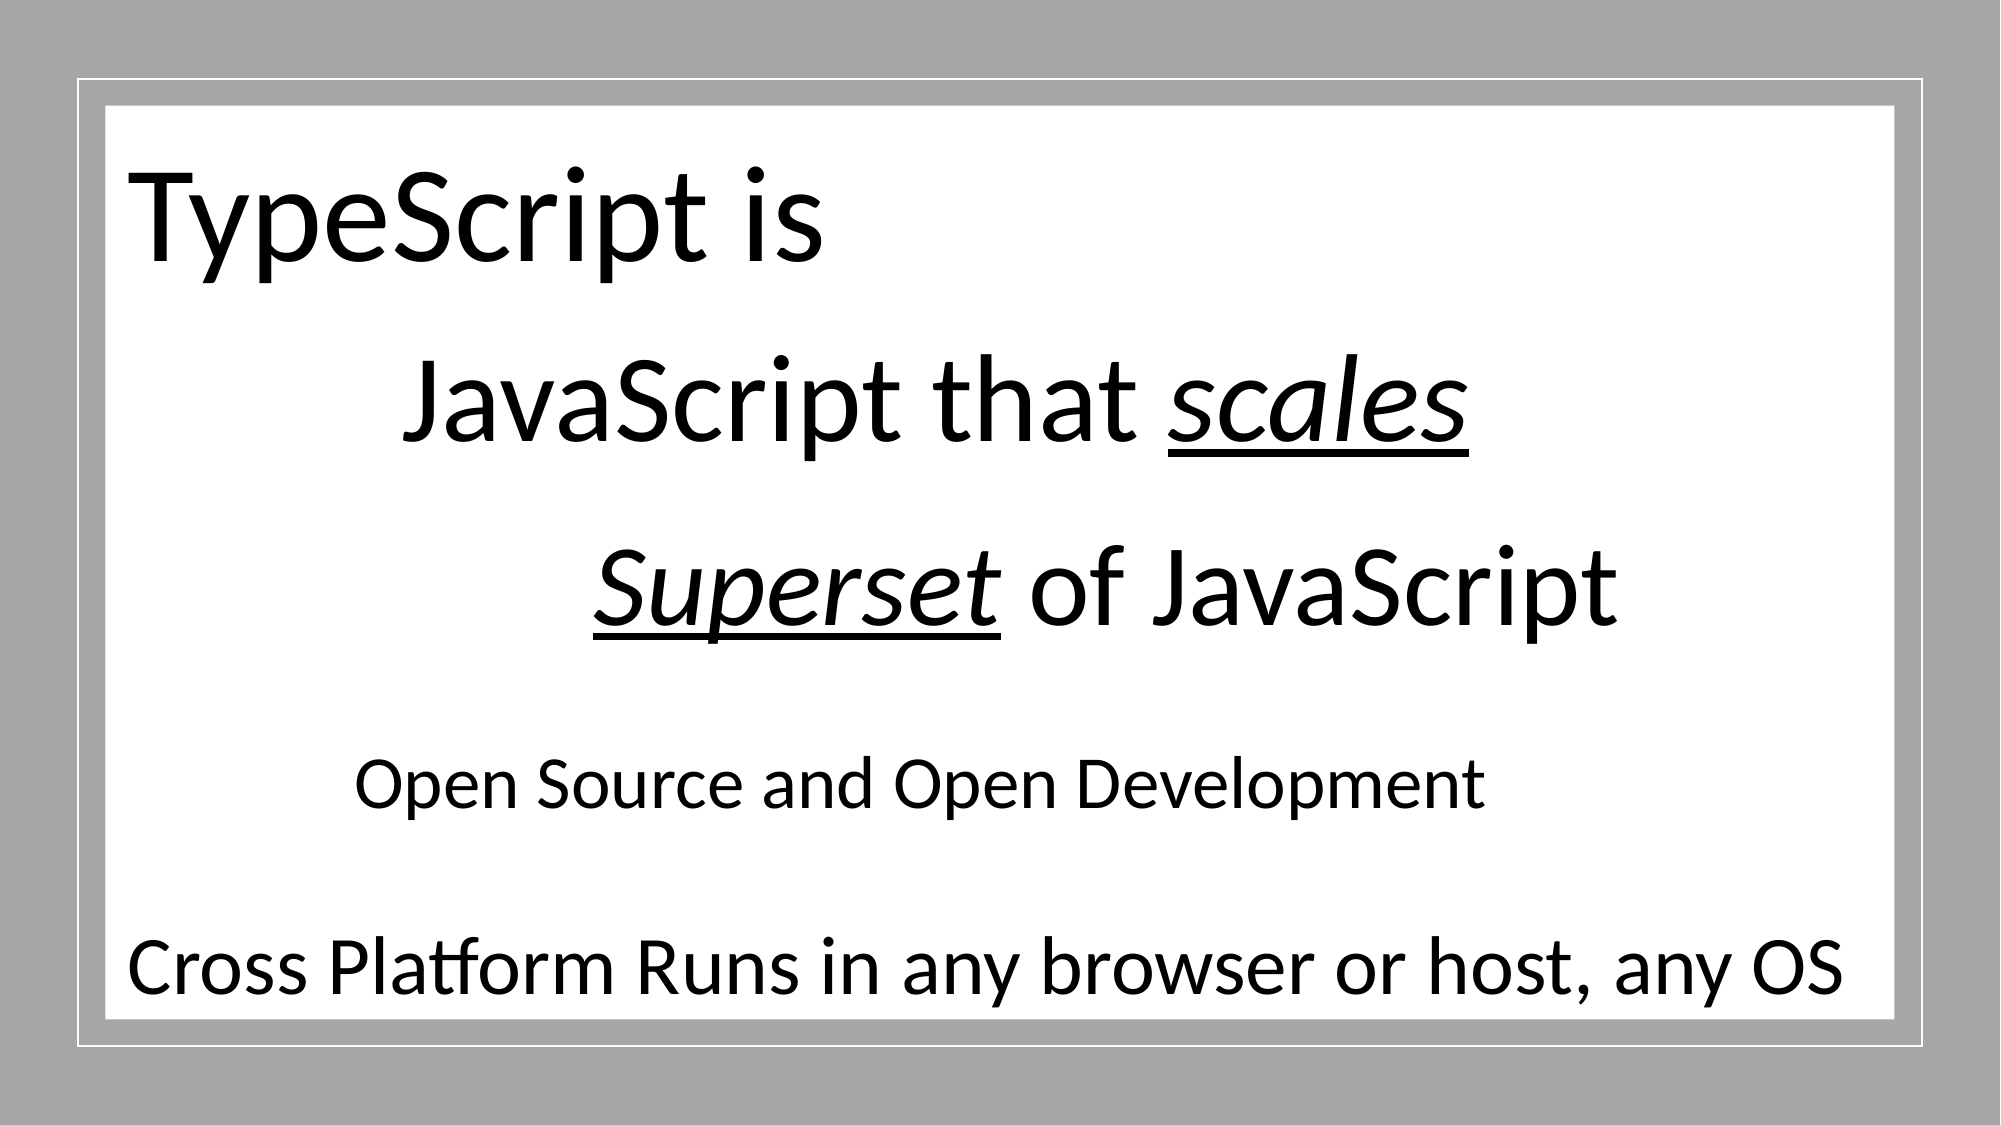

TypeScript is
JavaScript that scales
Superset of JavaScript
Open Source and Open Development
Cross Platform Runs in any browser or host, any OS